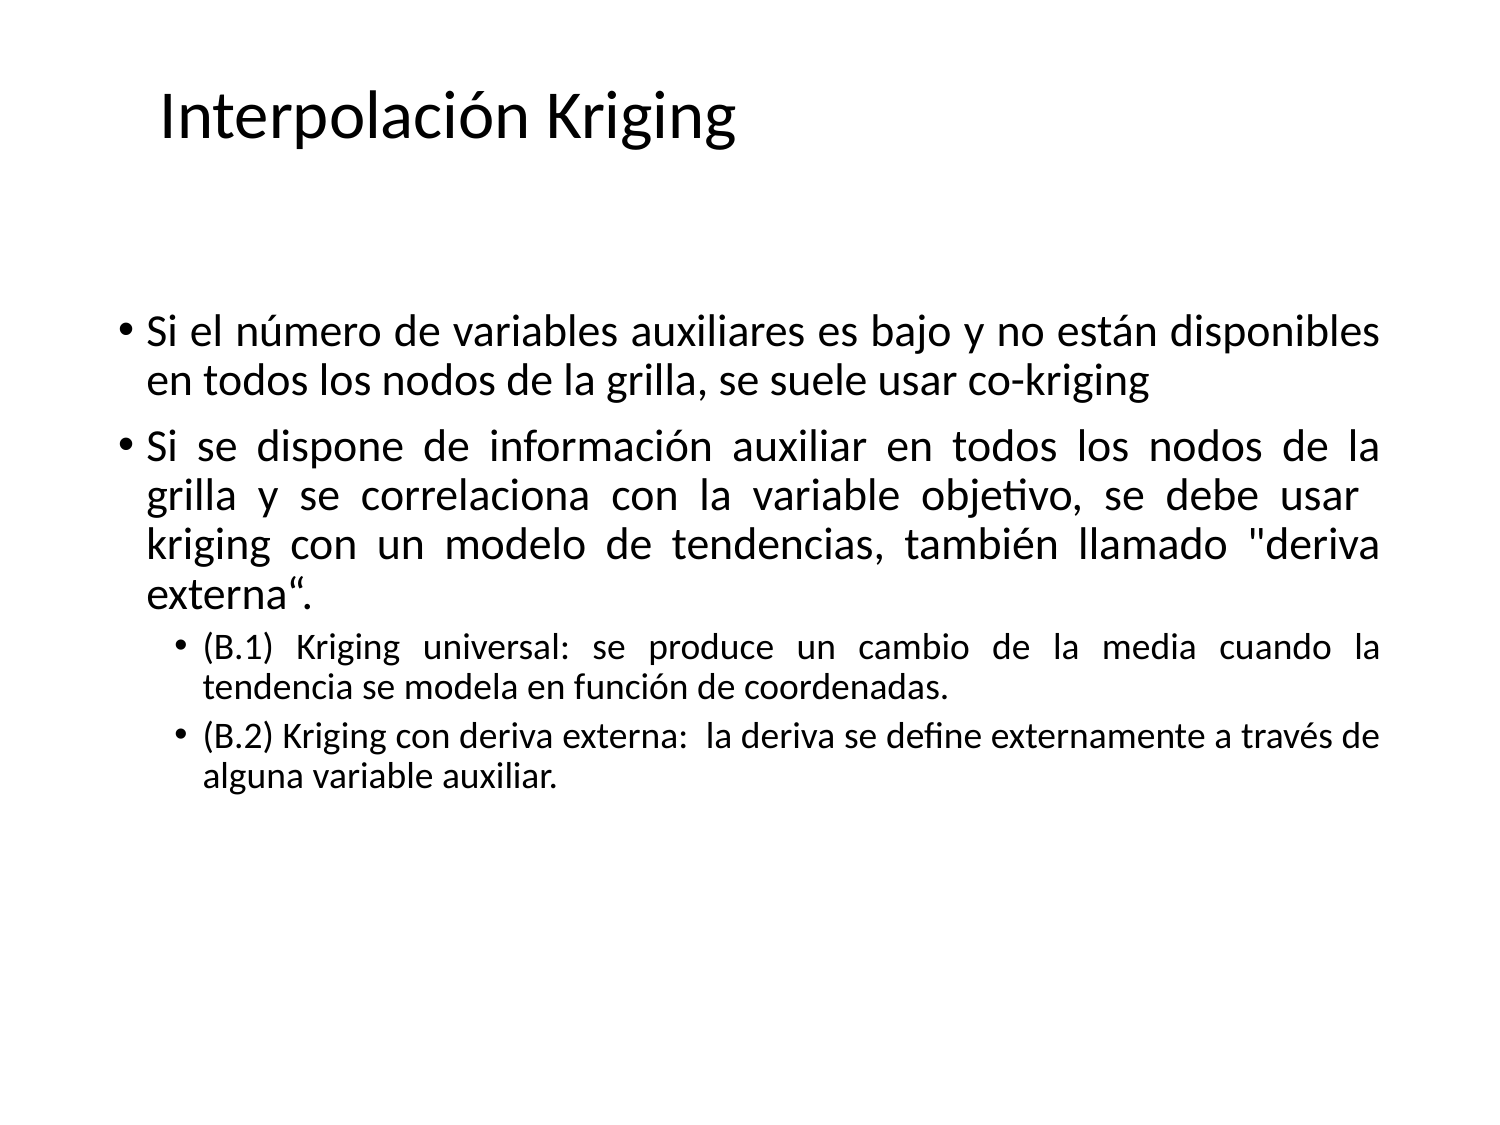

Interpolación Kriging
Si el número de variables auxiliares es bajo y no están disponibles en todos los nodos de la grilla, se suele usar co-kriging
Si se dispone de información auxiliar en todos los nodos de la grilla y se correlaciona con la variable objetivo, se debe usar  kriging con un modelo de tendencias, también llamado "deriva externa“.
(B.1) Kriging universal: se produce un cambio de la media cuando la tendencia se modela en función de coordenadas.
(B.2) Kriging con deriva externa:  la deriva se define externamente a través de alguna variable auxiliar.